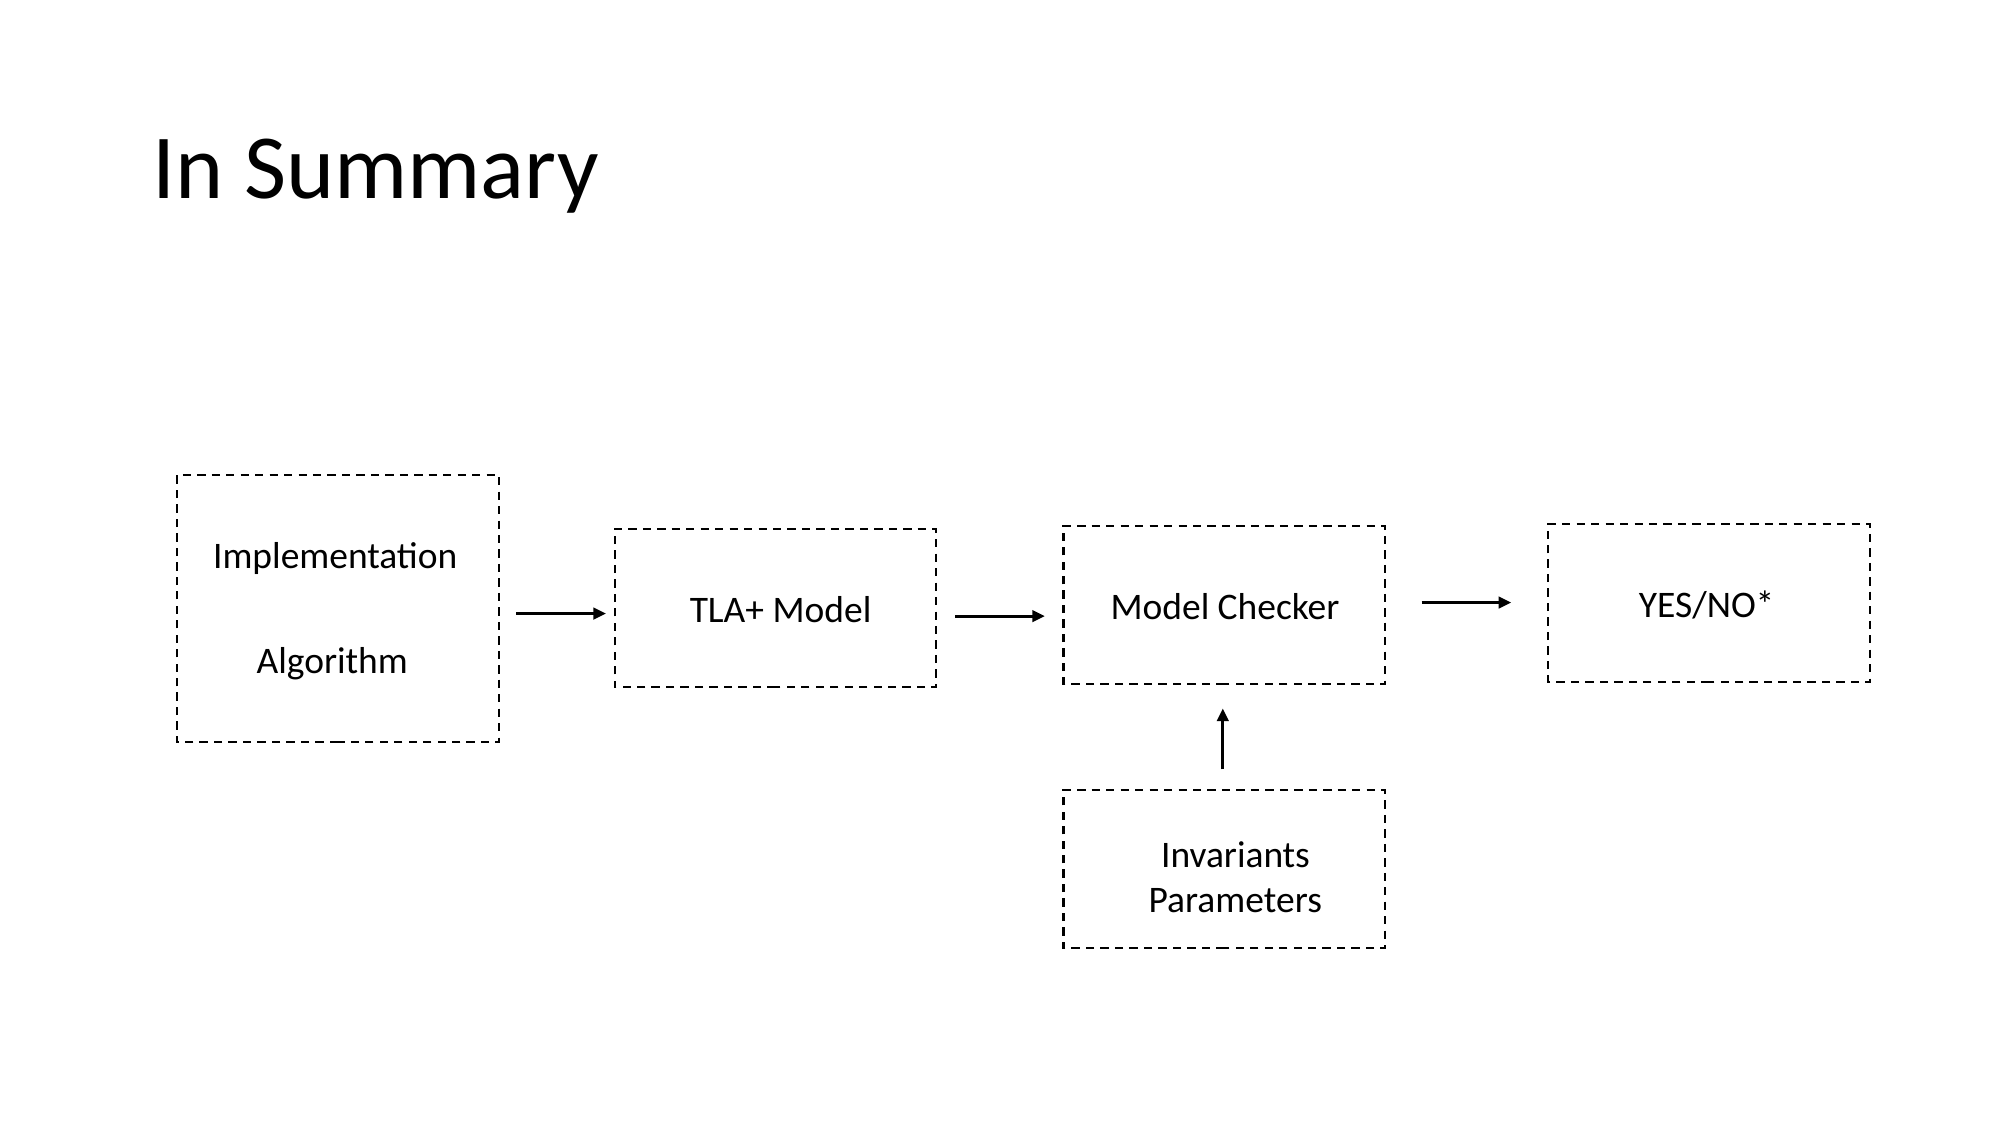

# In Summary

Implementation

YES/NO*
Model Checker
TLA+ Model
Algorithm

Invariants
Parameters